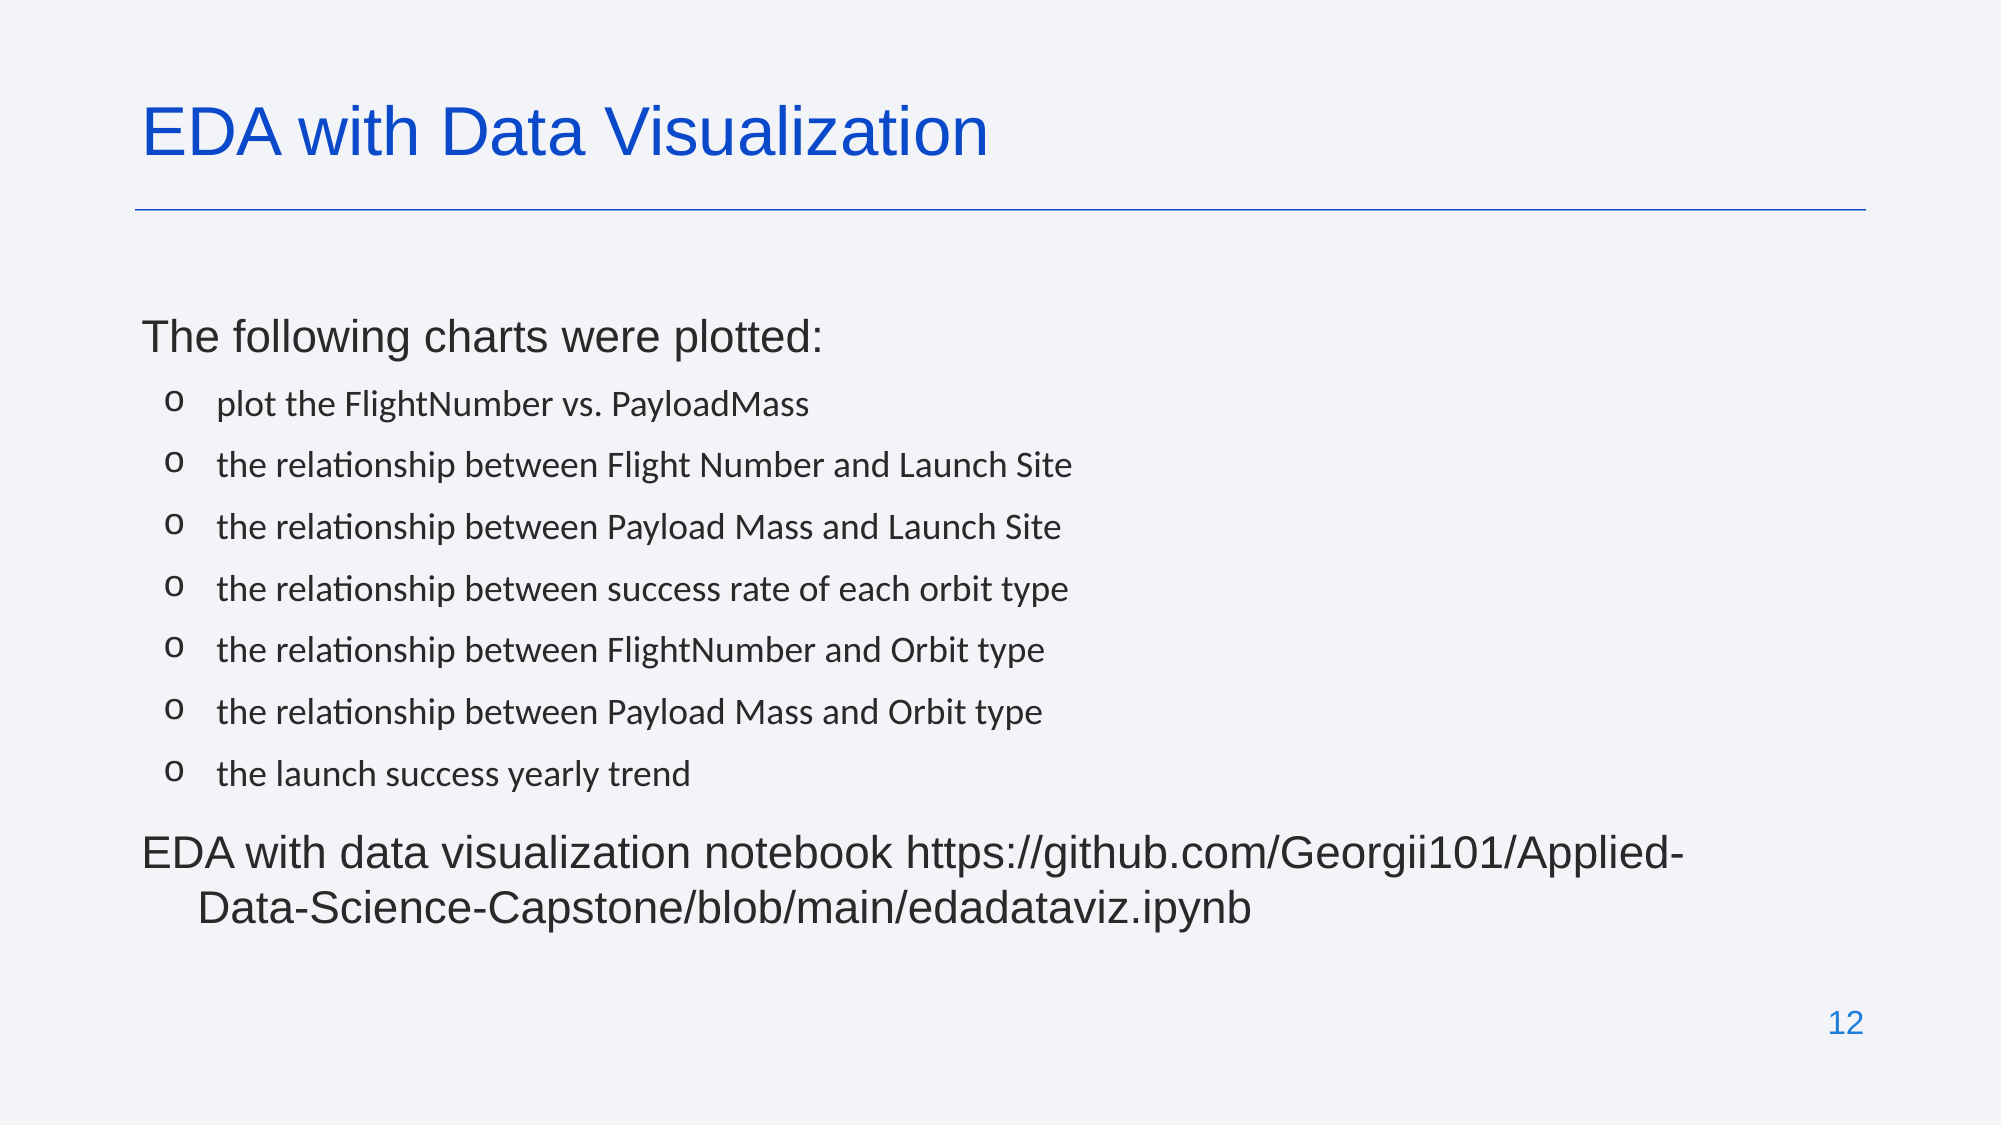

EDA with Data Visualization
The following charts were plotted:
plot the FlightNumber vs. PayloadMass
the relationship between Flight Number and Launch Site
the relationship between Payload Mass and Launch Site
the relationship between success rate of each orbit type
the relationship between FlightNumber and Orbit type
the relationship between Payload Mass and Orbit type
the launch success yearly trend
EDA with data visualization notebook https://github.com/Georgii101/Applied-Data-Science-Capstone/blob/main/edadataviz.ipynb
12